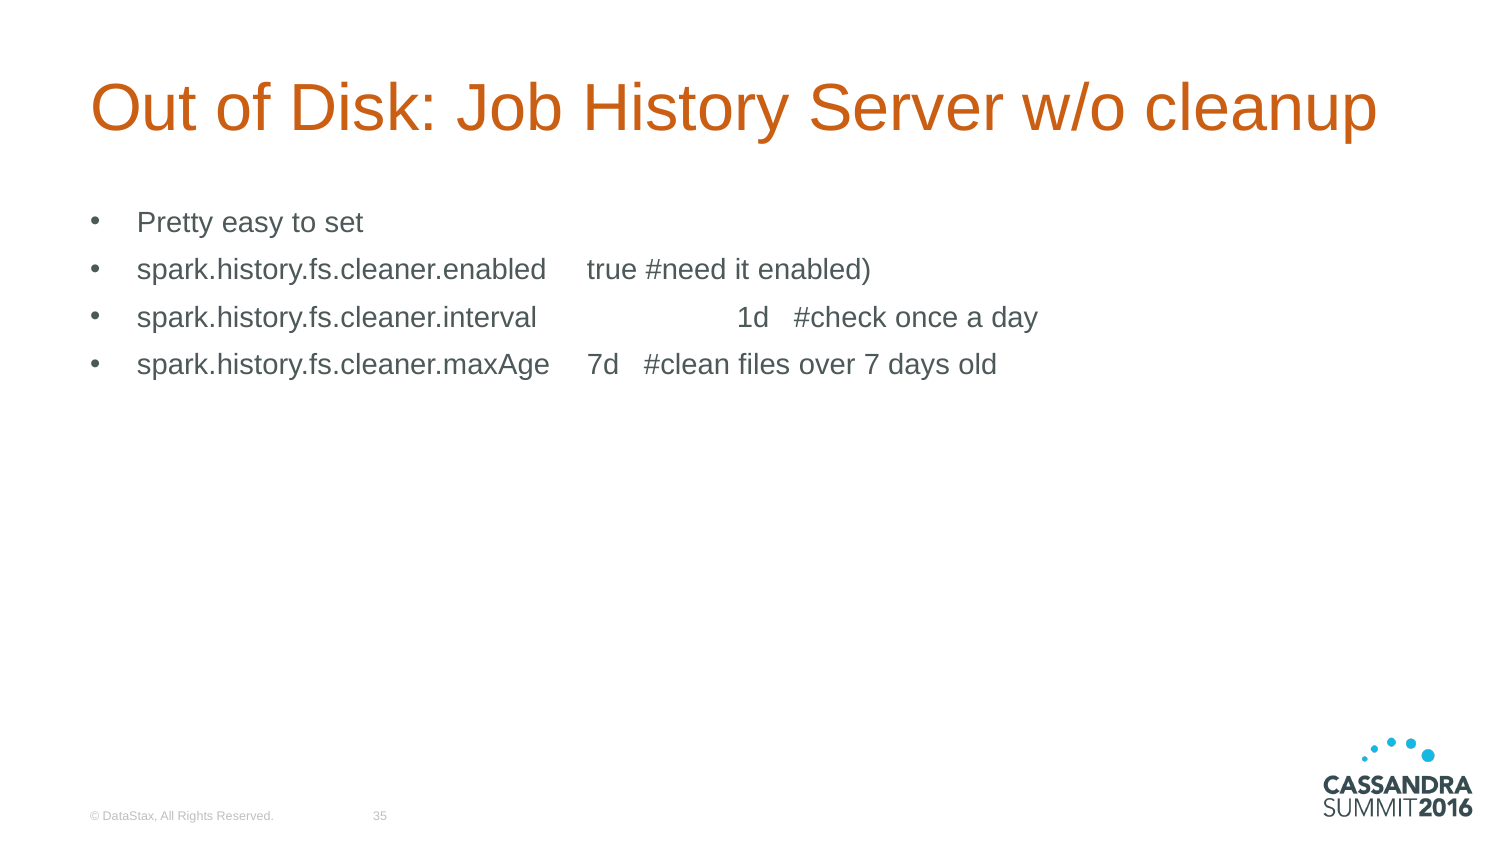

# Out of Disk: Job History Server w/o cleanup
Pretty easy to set
spark.history.fs.cleaner.enabled	true #need it enabled)
spark.history.fs.cleaner.interval		1d   #check once a day
spark.history.fs.cleaner.maxAge	7d   #clean files over 7 days old

© DataStax, All Rights Reserved.
35